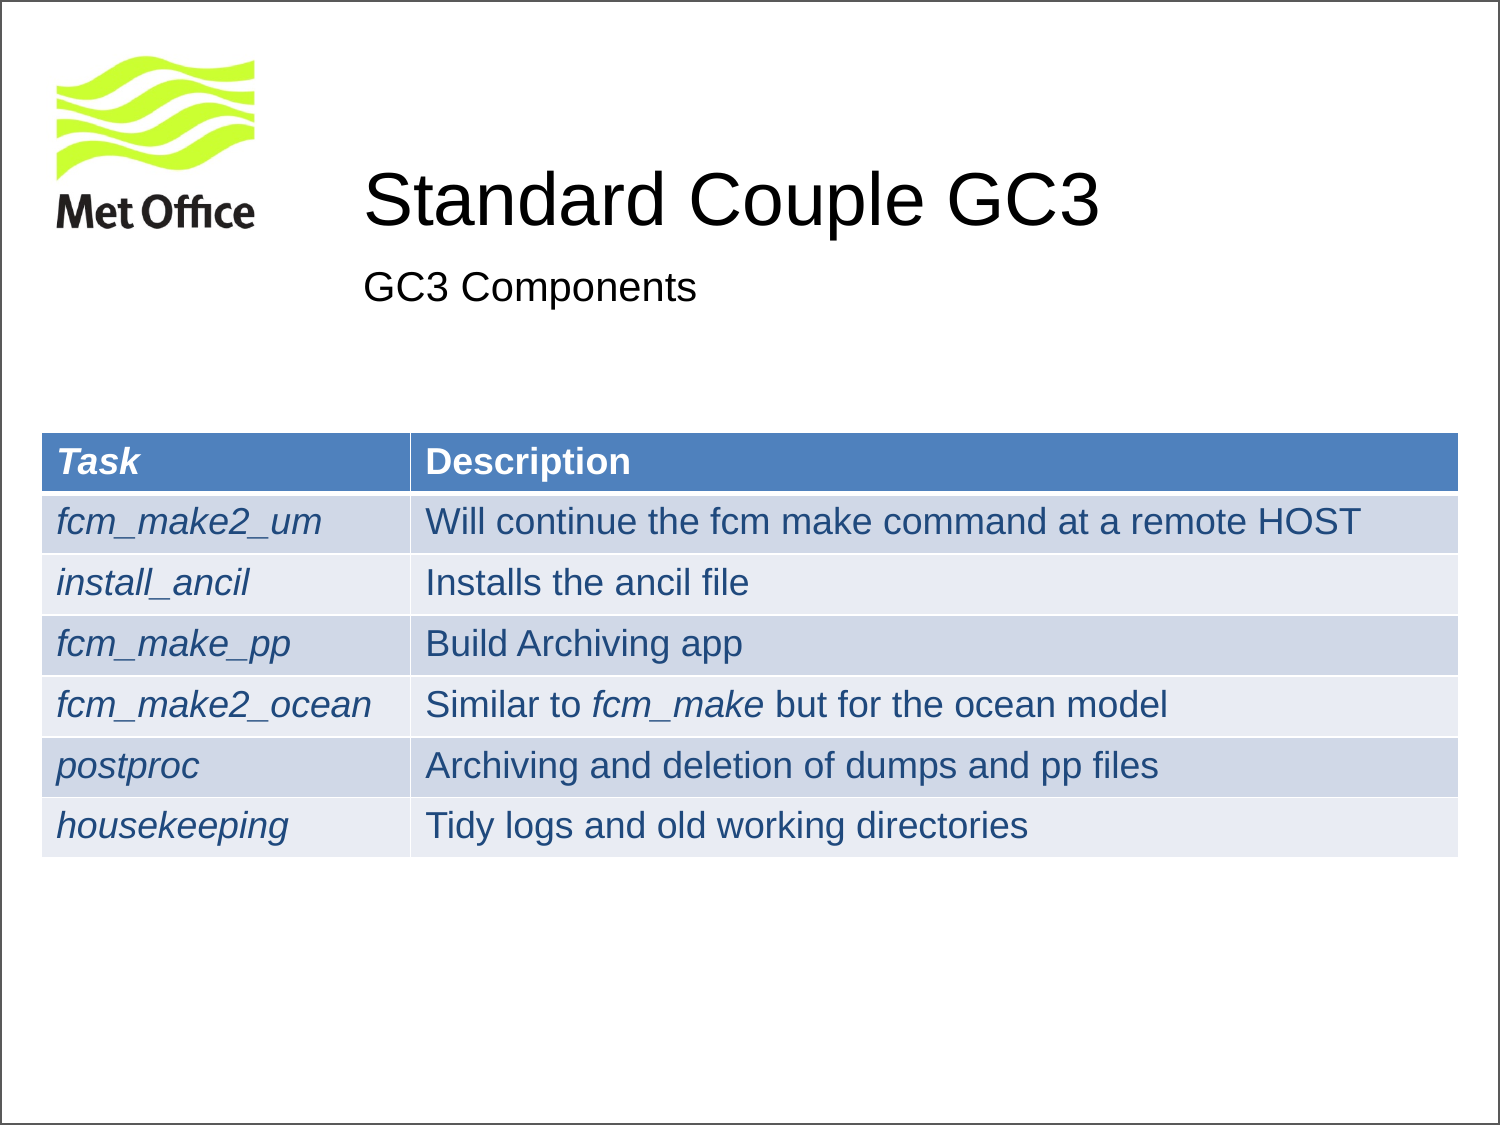

# Standard Couple GC3
GC3 Components
| Task | Description |
| --- | --- |
| fcm\_make2\_um | Will continue the fcm make command at a remote HOST |
| install\_ancil | Installs the ancil file |
| fcm\_make\_pp | Build Archiving app |
| fcm\_make2\_ocean | Similar to fcm\_make but for the ocean model |
| postproc | Archiving and deletion of dumps and pp files |
| housekeeping | Tidy logs and old working directories |